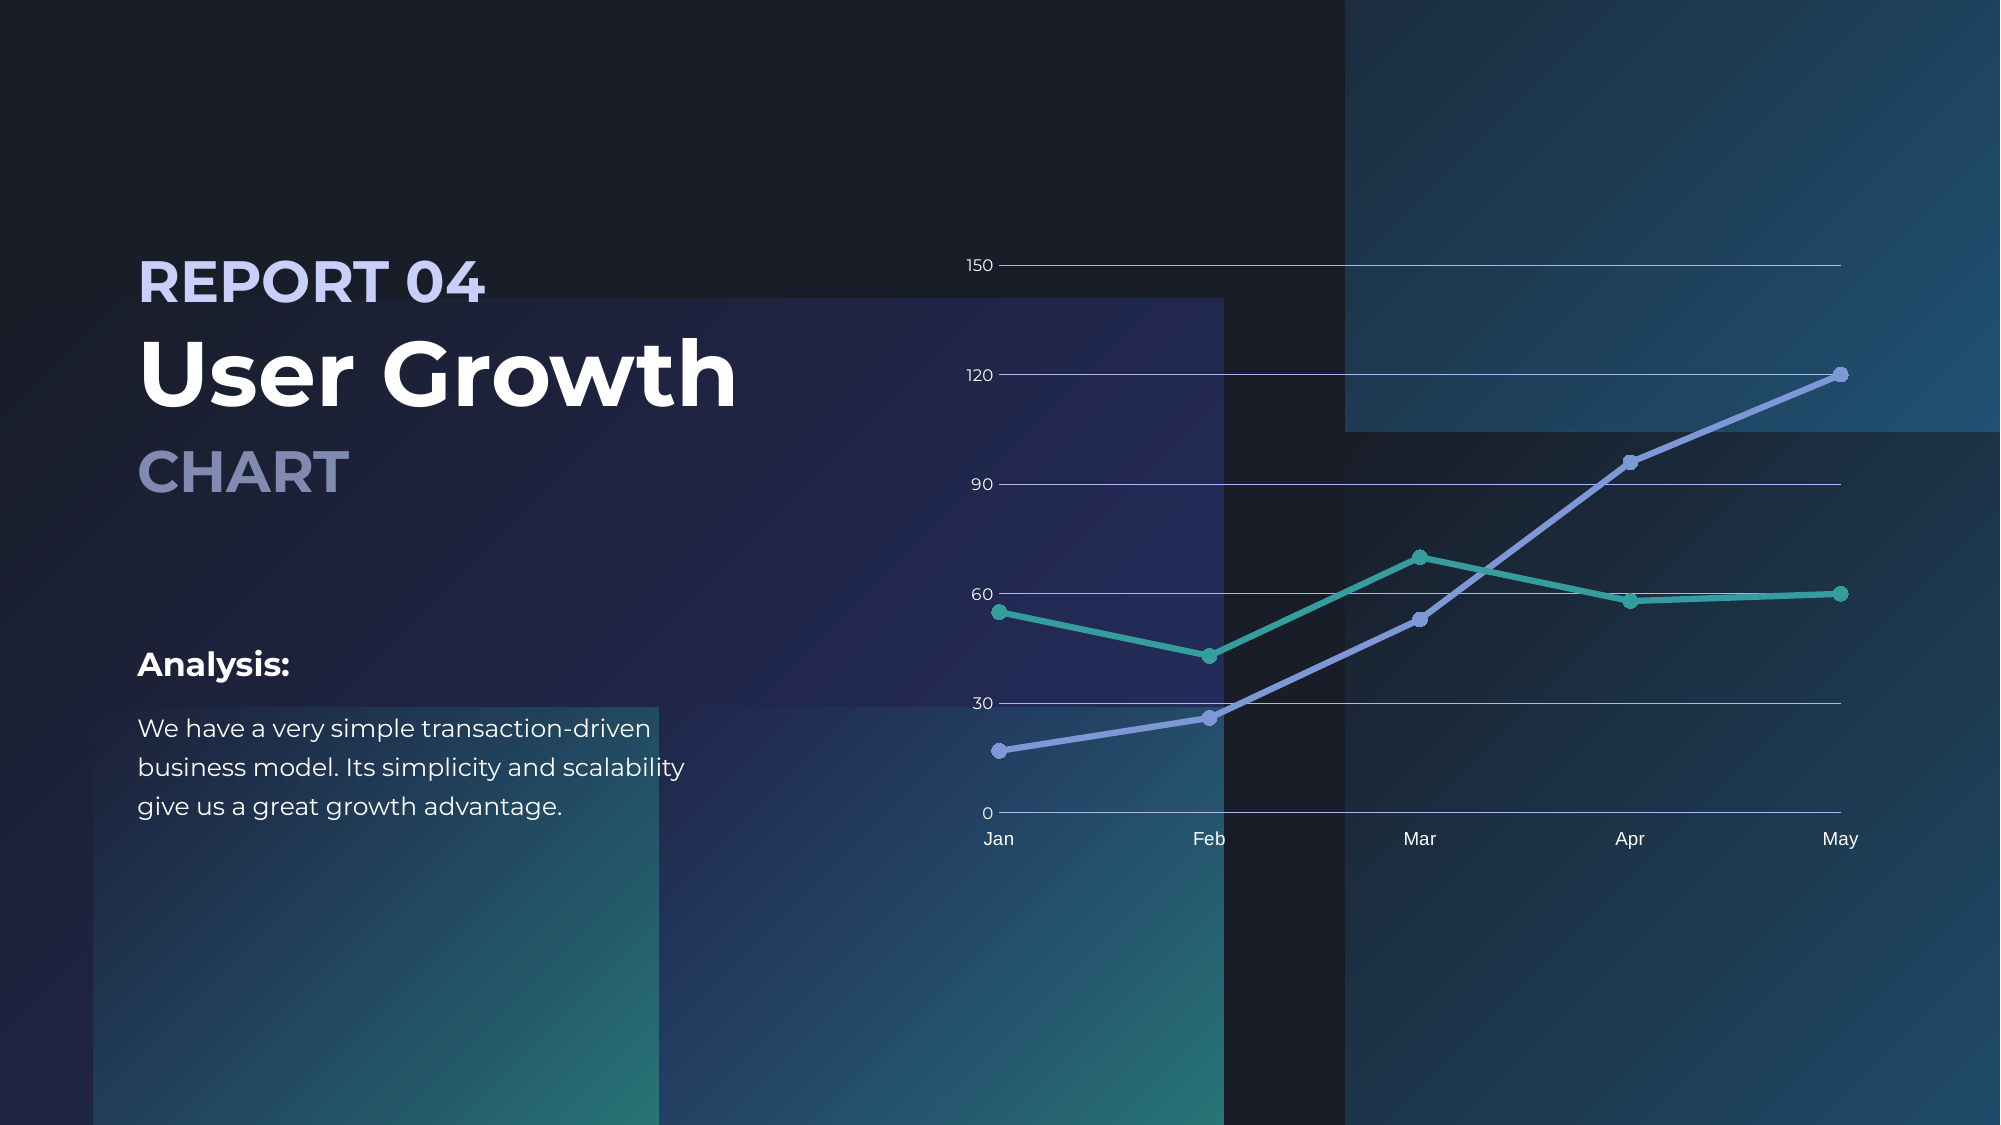

REPORT 04

### Chart

| Category | Region 1 | Region 2 |
|---|---|---|
| Jan | 17.0 | 55.0 |
| Feb | 26.0 | 43.0 |
| Mar | 53.0 | 70.0 |
| Apr | 96.0 | 58.0 |
| May | 120.0 | 60.0 |
User Growth
CHART
Analysis:
We have a very simple transaction-driven business model. Its simplicity and scalability give us a great growth advantage.